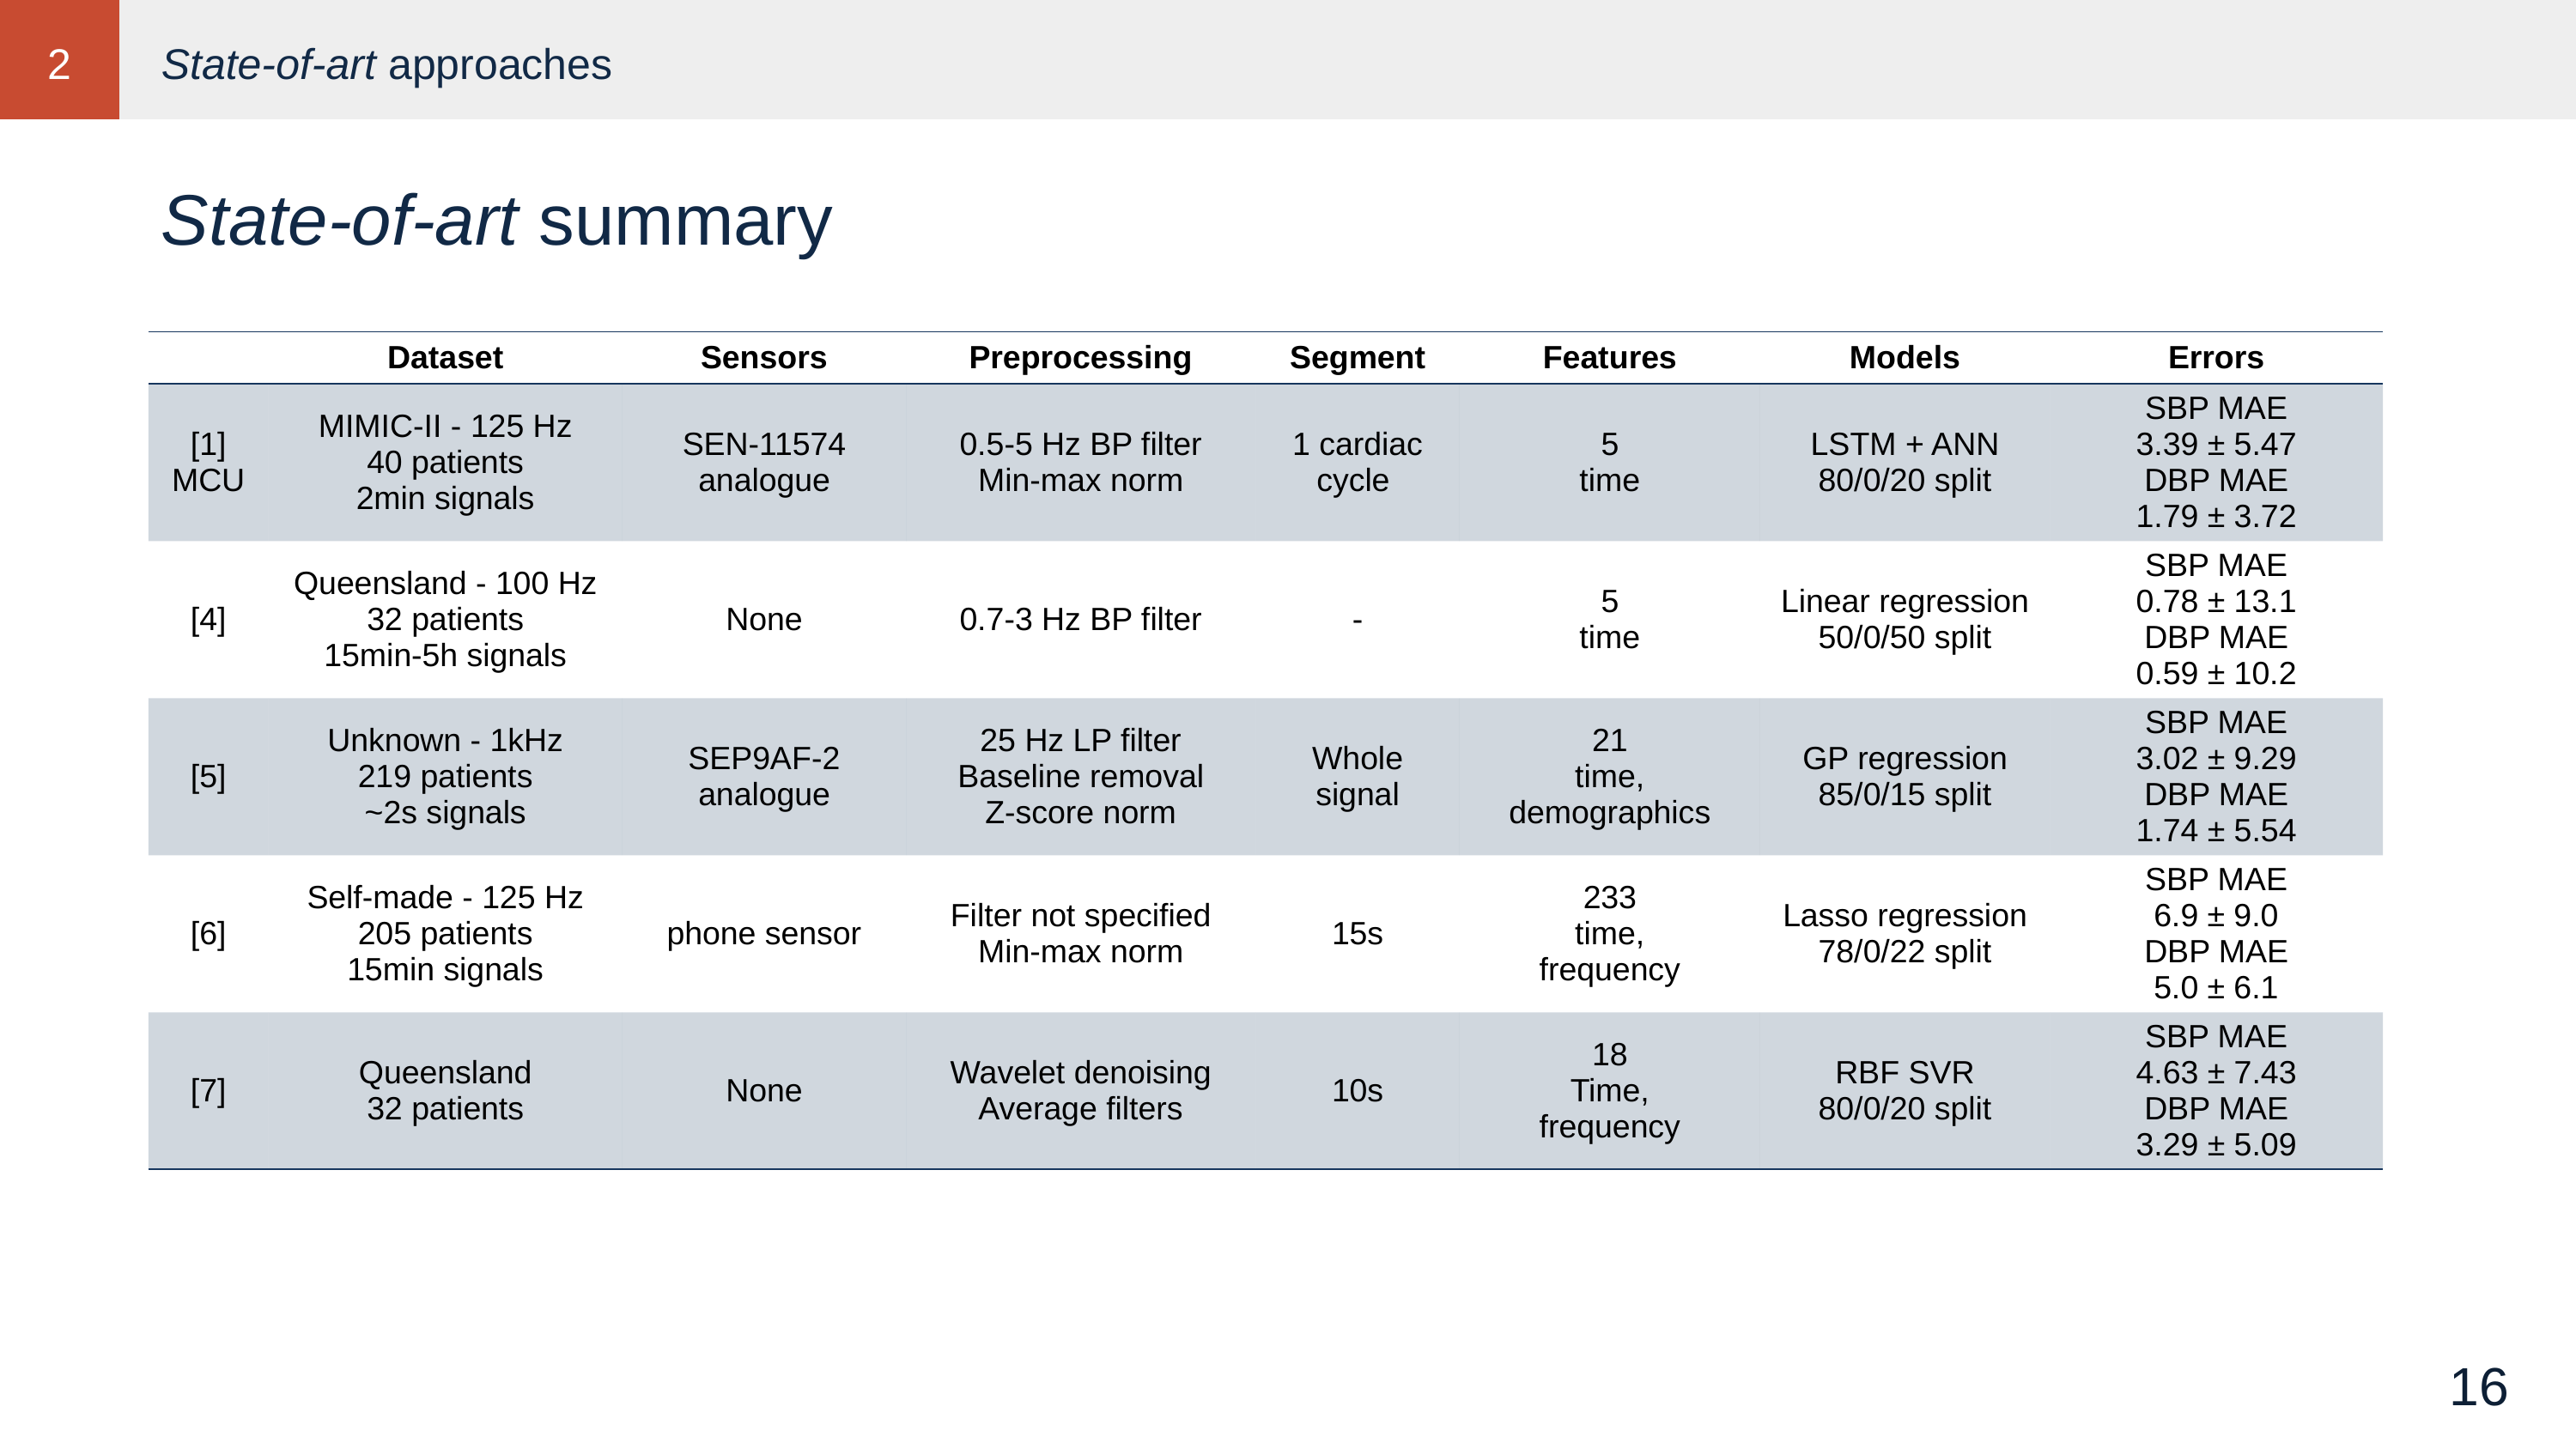

2
State-of-art approaches
State-of-art summary
|  | Dataset | Sensors | Preprocessing | Segment | Features | Models | Errors |
| --- | --- | --- | --- | --- | --- | --- | --- |
| [1] MCU | MIMIC-II - 125 Hz 40 patients 2min signals | SEN-11574 analogue | 0.5-5 Hz BP filter Min-max norm | 1 cardiac cycle | 5 time | LSTM + ANN 80/0/20 split | SBP MAE 3.39 ± 5.47 DBP MAE 1.79 ± 3.72 |
| [4] | Queensland - 100 Hz 32 patients 15min-5h signals | None | 0.7-3 Hz BP filter | - | 5 time | Linear regression 50/0/50 split | SBP MAE 0.78 ± 13.1 DBP MAE 0.59 ± 10.2 |
| [5] | Unknown - 1kHz 219 patients ~2s signals | SEP9AF-2 analogue | 25 Hz LP filter Baseline removal Z-score norm | Whole signal | 21 time, demographics | GP regression 85/0/15 split | SBP MAE 3.02 ± 9.29 DBP MAE 1.74 ± 5.54 |
| [6] | Self-made - 125 Hz 205 patients 15min signals | phone sensor | Filter not specified Min-max norm | 15s | 233 time, frequency | Lasso regression 78/0/22 split | SBP MAE 6.9 ± 9.0 DBP MAE 5.0 ± 6.1 |
| [7] | Queensland 32 patients | None | Wavelet denoising Average filters | 10s | 18 Time, frequency | RBF SVR 80/0/20 split | SBP MAE 4.63 ± 7.43 DBP MAE 3.29 ± 5.09 |
16